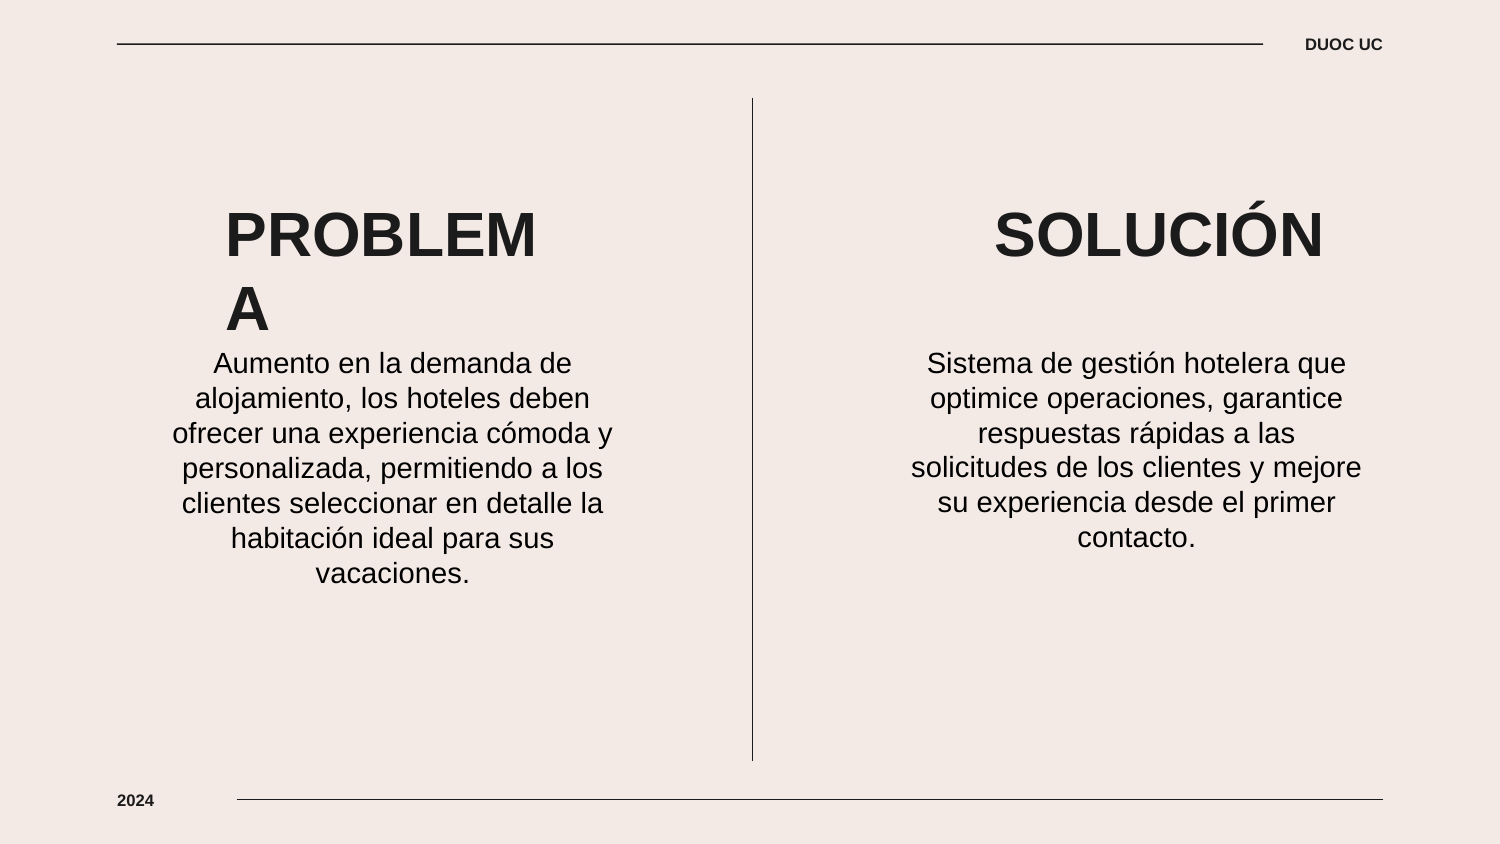

DUOC UC
# PROBLEMA
SOLUCIÓN
Aumento en la demanda de alojamiento, los hoteles deben ofrecer una experiencia cómoda y personalizada, permitiendo a los clientes seleccionar en detalle la habitación ideal para sus vacaciones.
Sistema de gestión hotelera que optimice operaciones, garantice respuestas rápidas a las solicitudes de los clientes y mejore su experiencia desde el primer contacto.
2024